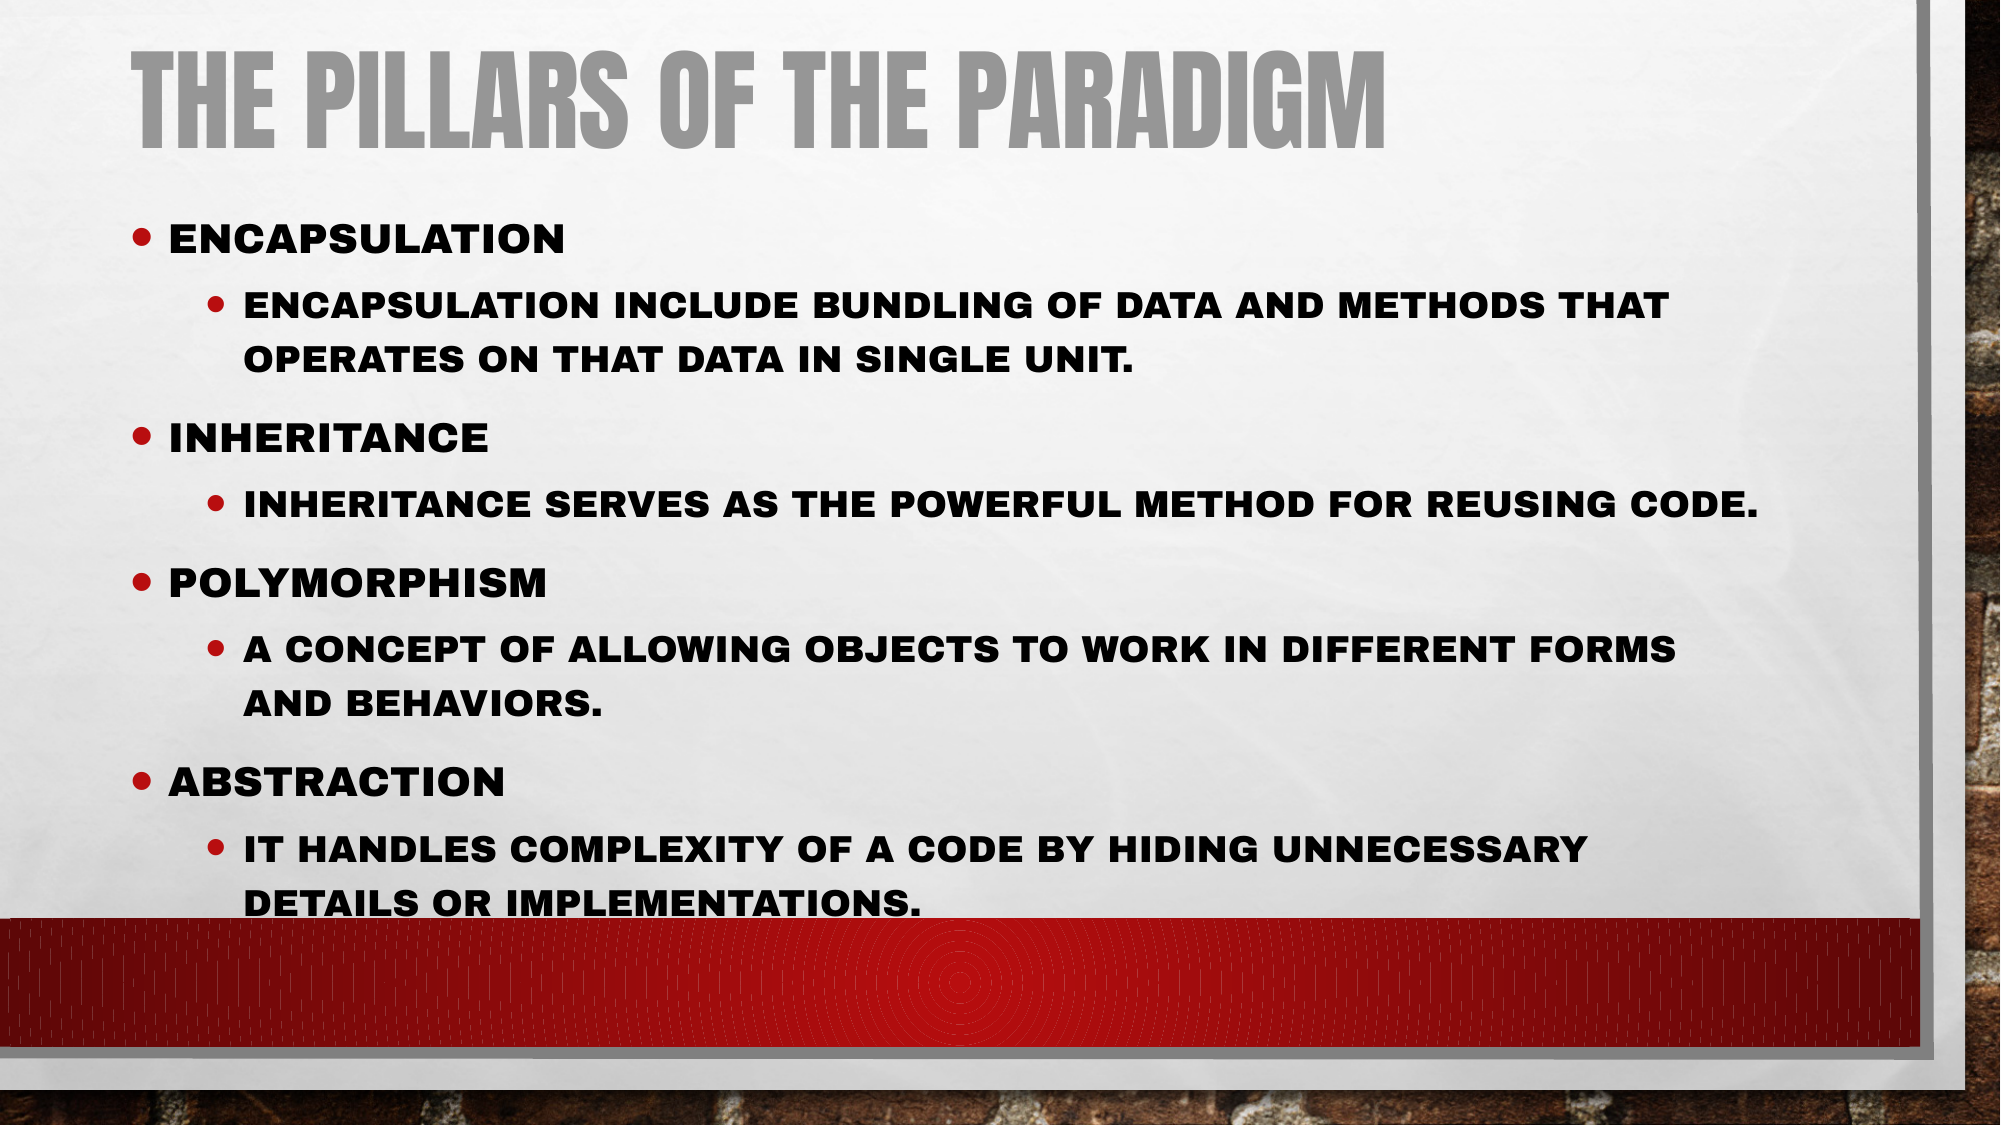

# The Pillars of the Paradigm
Encapsulation
Encapsulation include bundling of data and methods that operates on that data in single unit.
Inheritance
Inheritance serves as the powerful method for reusing code.
Polymorphism
A concept of allowing objects to work in different forms and behaviors.
Abstraction
It handles complexity of a code by hiding unnecessary details or implementations.